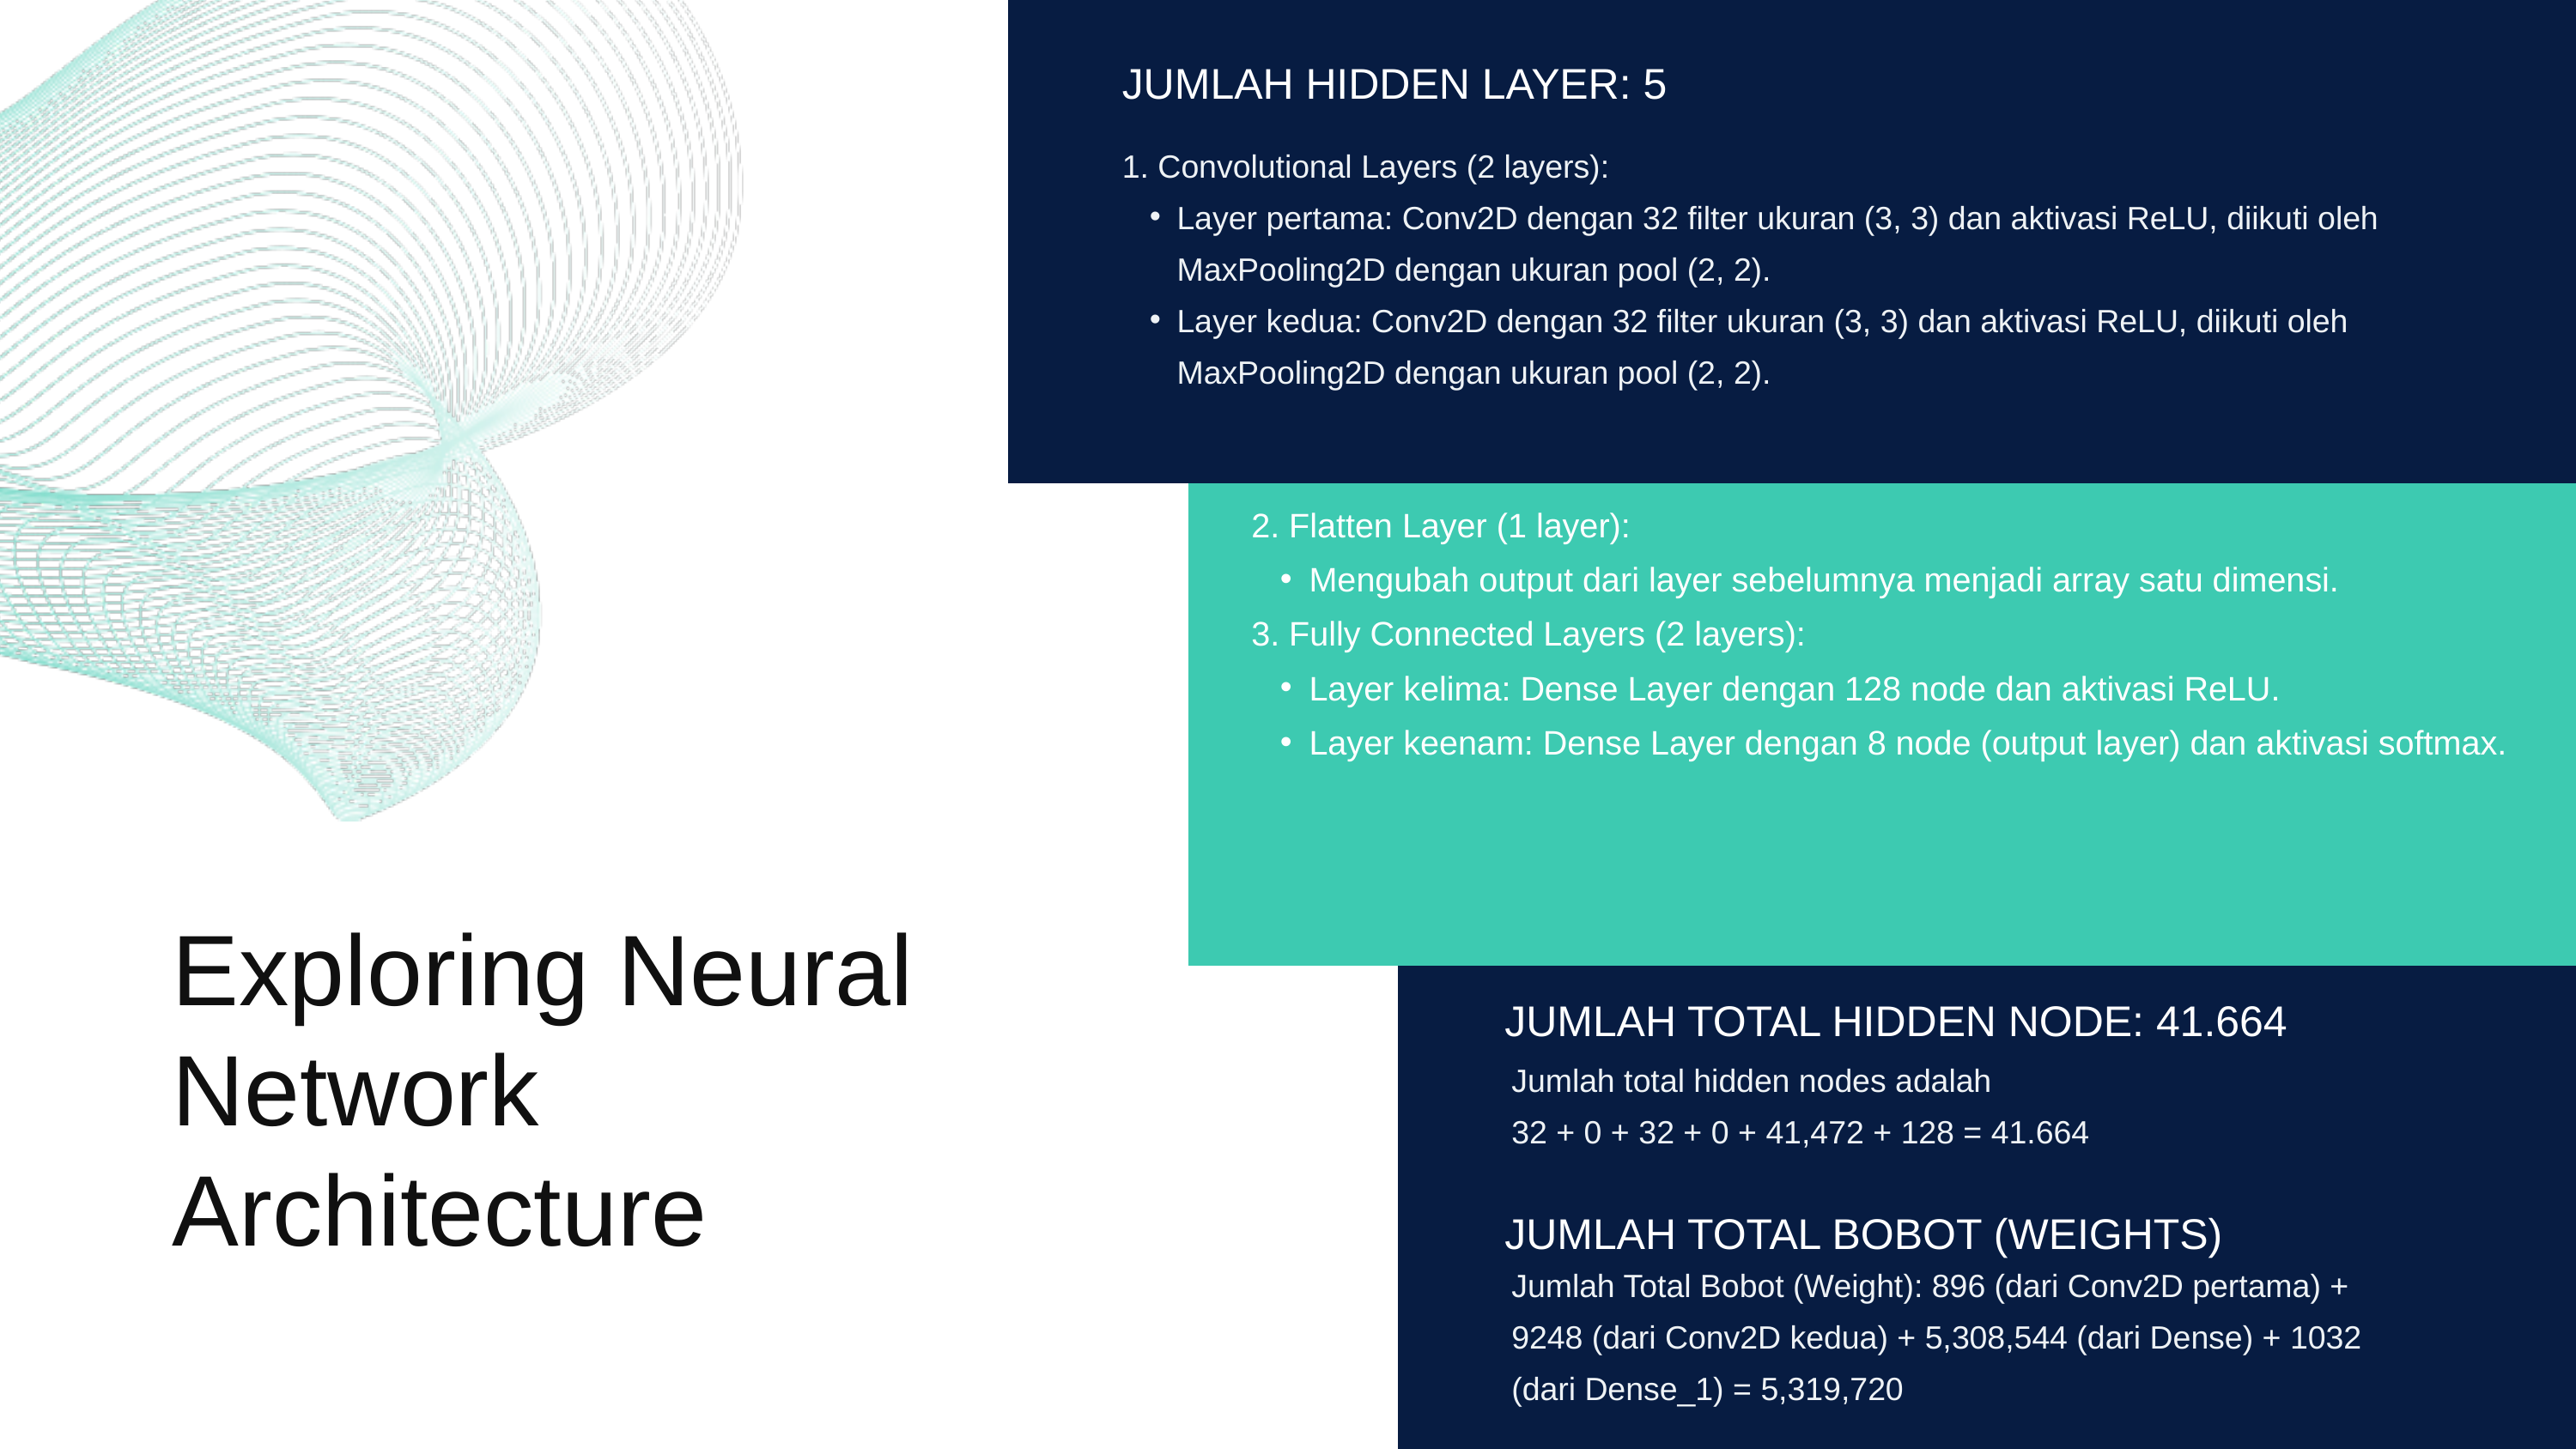

JUMLAH HIDDEN LAYER: 5
1. Convolutional Layers (2 layers):
Layer pertama: Conv2D dengan 32 filter ukuran (3, 3) dan aktivasi ReLU, diikuti oleh MaxPooling2D dengan ukuran pool (2, 2).
Layer kedua: Conv2D dengan 32 filter ukuran (3, 3) dan aktivasi ReLU, diikuti oleh MaxPooling2D dengan ukuran pool (2, 2).

2. Flatten Layer (1 layer):
Mengubah output dari layer sebelumnya menjadi array satu dimensi.
3. Fully Connected Layers (2 layers):
Layer kelima: Dense Layer dengan 128 node dan aktivasi ReLU.
Layer keenam: Dense Layer dengan 8 node (output layer) dan aktivasi softmax.

Exploring Neural Network Architecture

JUMLAH TOTAL HIDDEN NODE: 41.664
Jumlah total hidden nodes adalah
32 + 0 + 32 + 0 + 41,472 + 128 = 41.664

JUMLAH TOTAL BOBOT (WEIGHTS)
Jumlah Total Bobot (Weight): 896 (dari Conv2D pertama) + 9248 (dari Conv2D kedua) + 5,308,544 (dari Dense) + 1032 (dari Dense_1) = 5,319,720